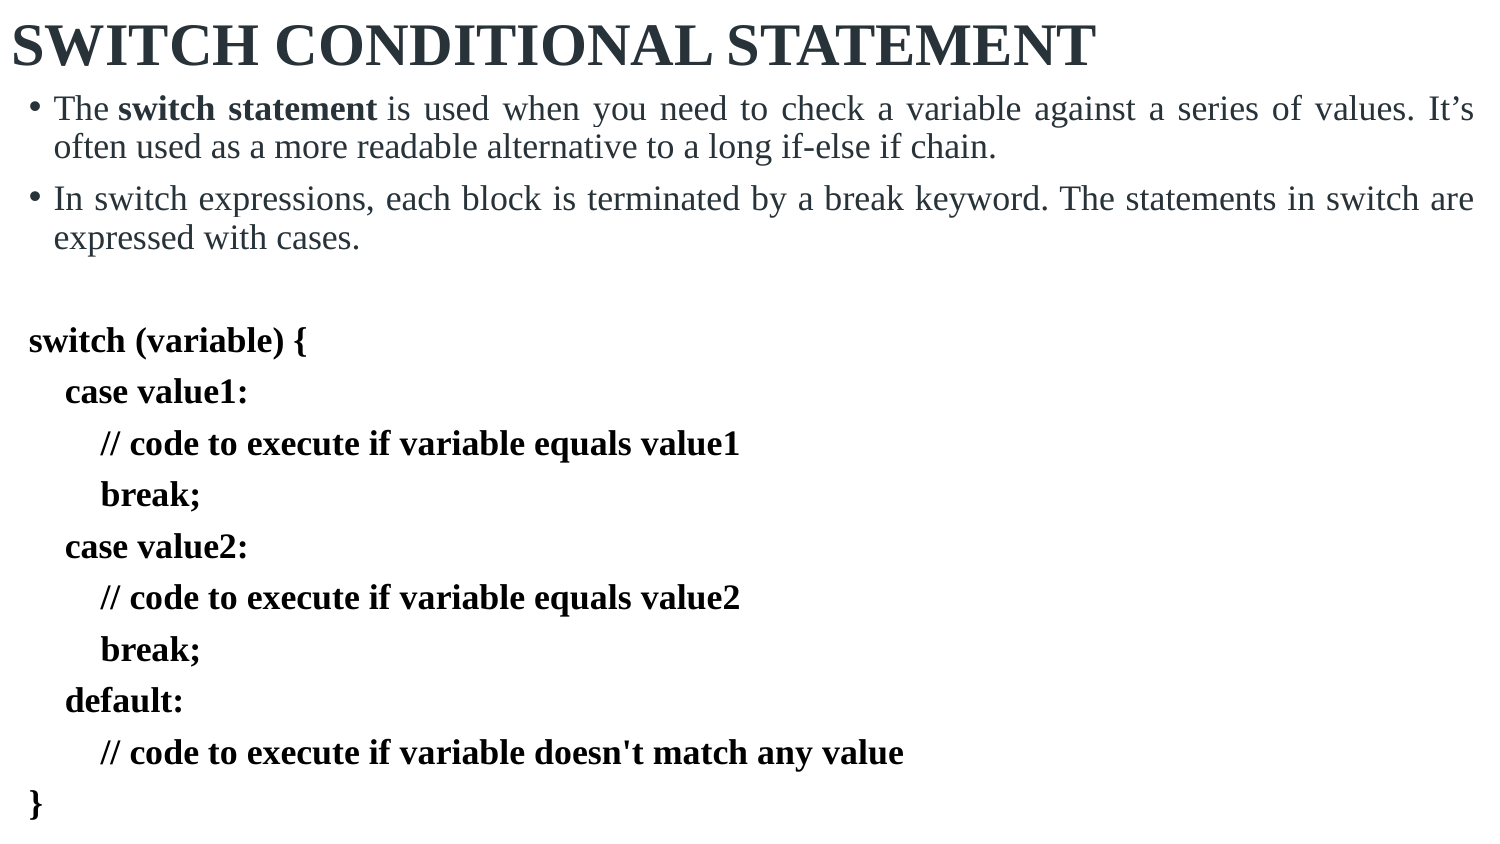

# SWITCH CONDITIONAL STATEMENT
The switch statement is used when you need to check a variable against a series of values. It’s often used as a more readable alternative to a long if-else if chain.
In switch expressions, each block is terminated by a break keyword. The statements in switch are expressed with cases.

switch (variable) {
    case value1:
        // code to execute if variable equals value1
        break;
    case value2:
        // code to execute if variable equals value2
        break;
    default:
        // code to execute if variable doesn't match any value
}